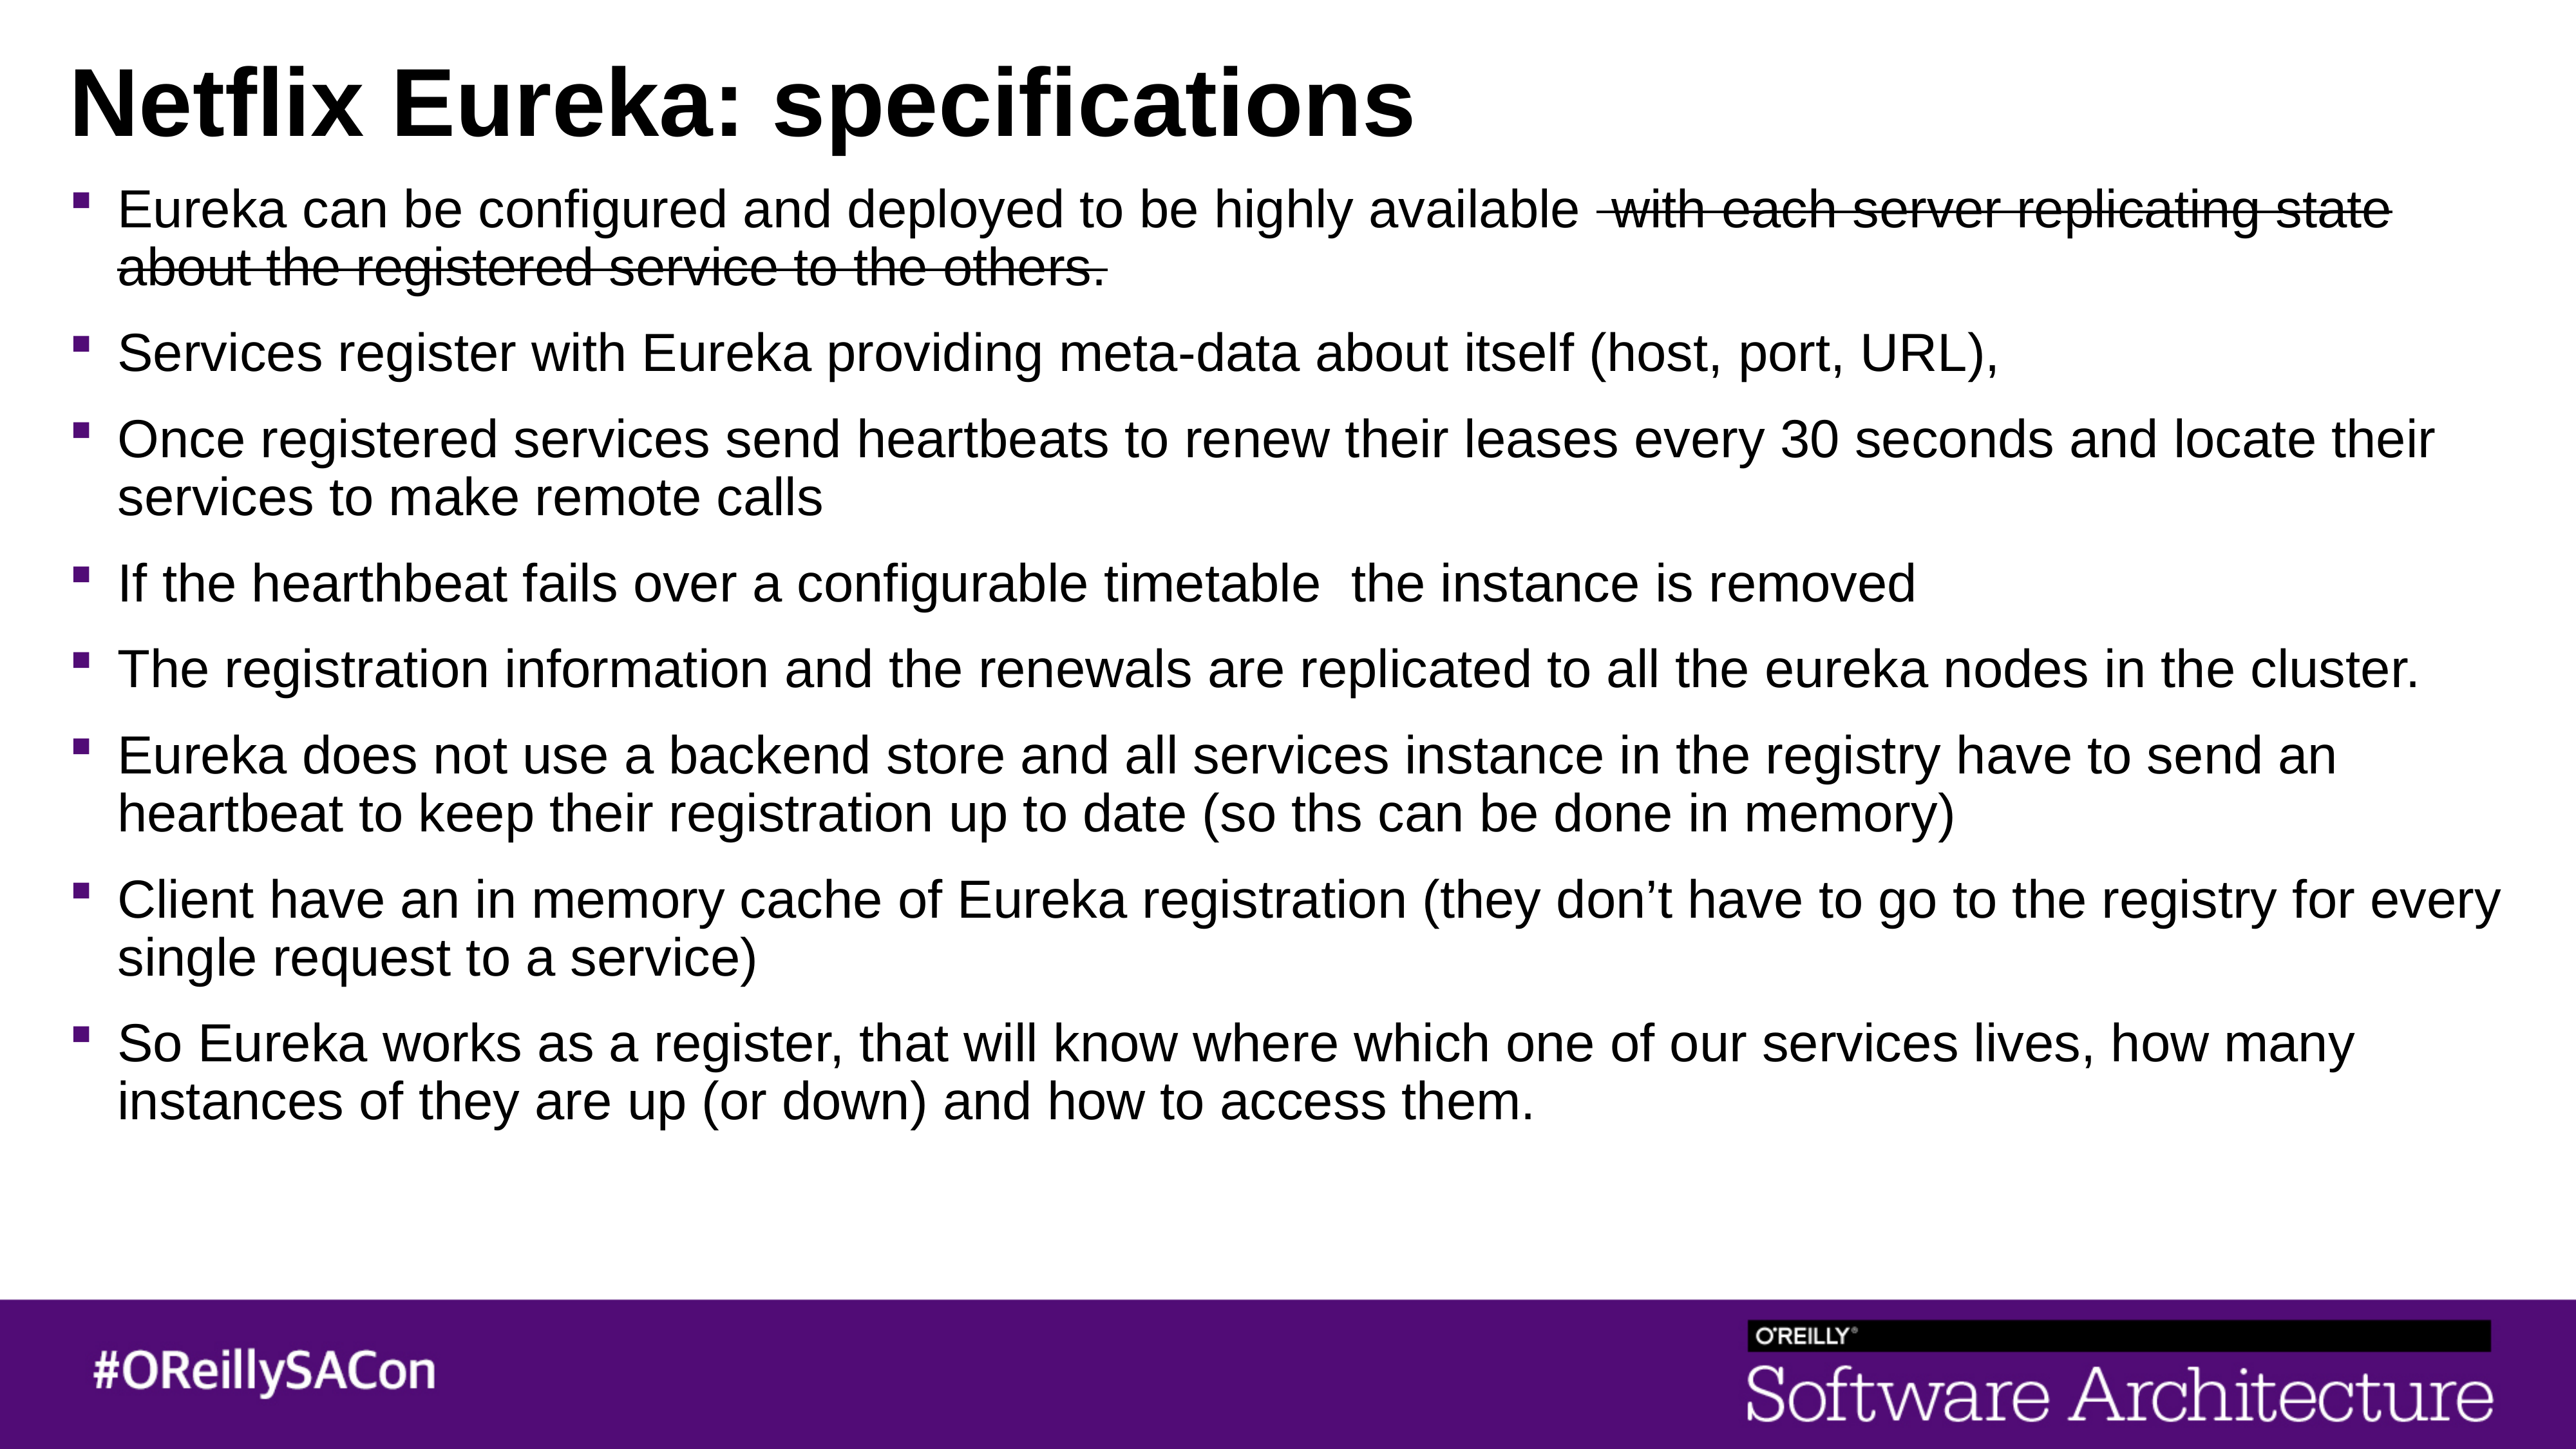

# Netflix Eureka: specifications
Eureka can be configured and deployed to be highly available  with each server replicating state about the registered service to the others.
Services register with Eureka providing meta-data about itself (host, port, URL),
Once registered services send heartbeats to renew their leases every 30 seconds and locate their services to make remote calls
If the hearthbeat fails over a configurable timetable  the instance is removed
The registration information and the renewals are replicated to all the eureka nodes in the cluster.
Eureka does not use a backend store and all services instance in the registry have to send an heartbeat to keep their registration up to date (so ths can be done in memory)
Client have an in memory cache of Eureka registration (they don’t have to go to the registry for every single request to a service)
So Eureka works as a register, that will know where which one of our services lives, how many instances of they are up (or down) and how to access them.